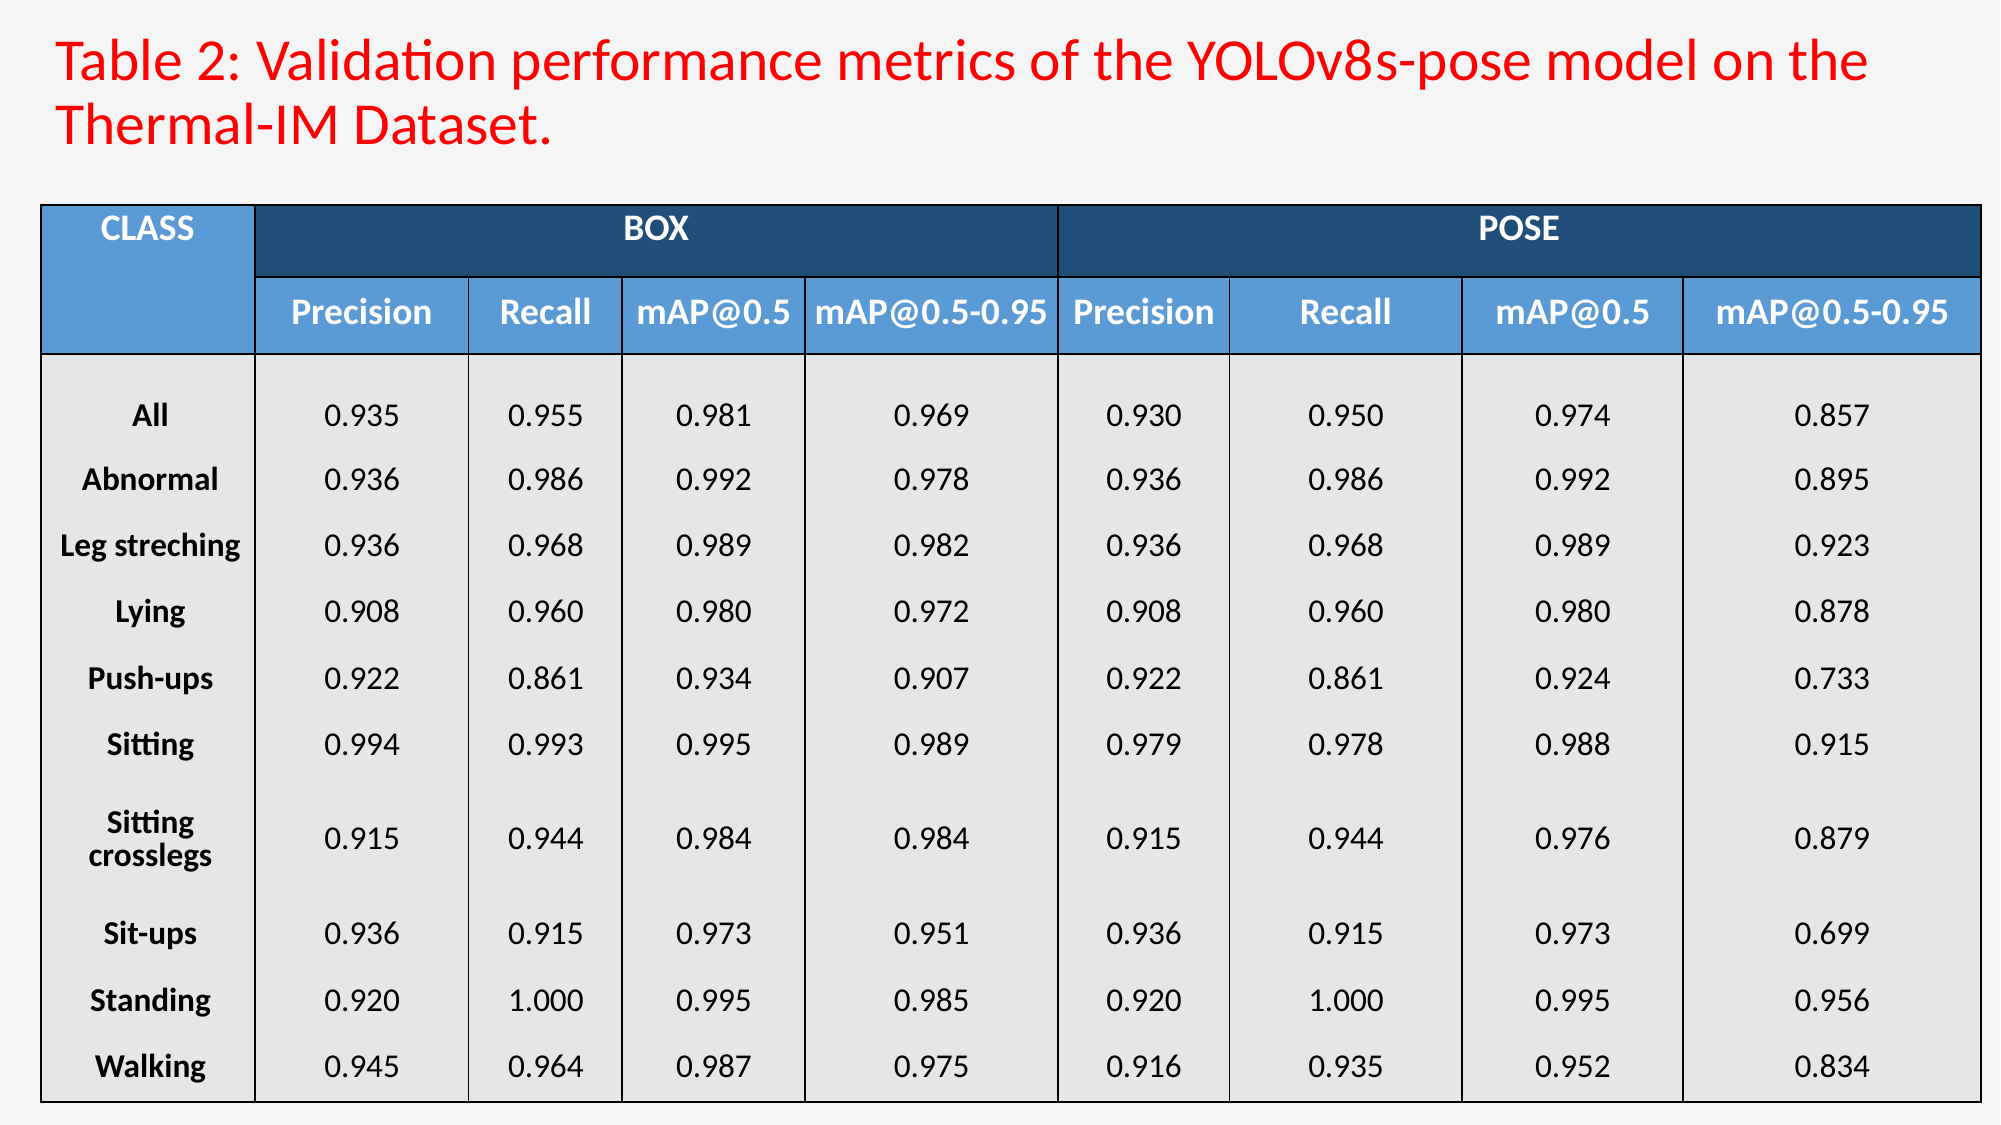

# Table 2: Validation performance metrics of the YOLOv8s-pose model on the Thermal-IM Dataset.
| CLASS | BOX |  |  |  | POSE |  |  |  |
| --- | --- | --- | --- | --- | --- | --- | --- | --- |
|  | Precision | Recall | mAP@0.5 | mAP@0.5-0.95 | Precision | Recall | mAP@0.5 | mAP@0.5-0.95 |
| All | 0.935 | 0.955 | 0.981 | 0.969 | 0.930 | 0.950 | 0.974 | 0.857 |
| Abnormal | 0.936 | 0.986 | 0.992 | 0.978 | 0.936 | 0.986 | 0.992 | 0.895 |
| Leg streching | 0.936 | 0.968 | 0.989 | 0.982 | 0.936 | 0.968 | 0.989 | 0.923 |
| Lying | 0.908 | 0.960 | 0.980 | 0.972 | 0.908 | 0.960 | 0.980 | 0.878 |
| Push-ups | 0.922 | 0.861 | 0.934 | 0.907 | 0.922 | 0.861 | 0.924 | 0.733 |
| Sitting | 0.994 | 0.993 | 0.995 | 0.989 | 0.979 | 0.978 | 0.988 | 0.915 |
| Sitting crosslegs | 0.915 | 0.944 | 0.984 | 0.984 | 0.915 | 0.944 | 0.976 | 0.879 |
| Sit-ups | 0.936 | 0.915 | 0.973 | 0.951 | 0.936 | 0.915 | 0.973 | 0.699 |
| Standing | 0.920 | 1.000 | 0.995 | 0.985 | 0.920 | 1.000 | 0.995 | 0.956 |
| Walking | 0.945 | 0.964 | 0.987 | 0.975 | 0.916 | 0.935 | 0.952 | 0.834 |